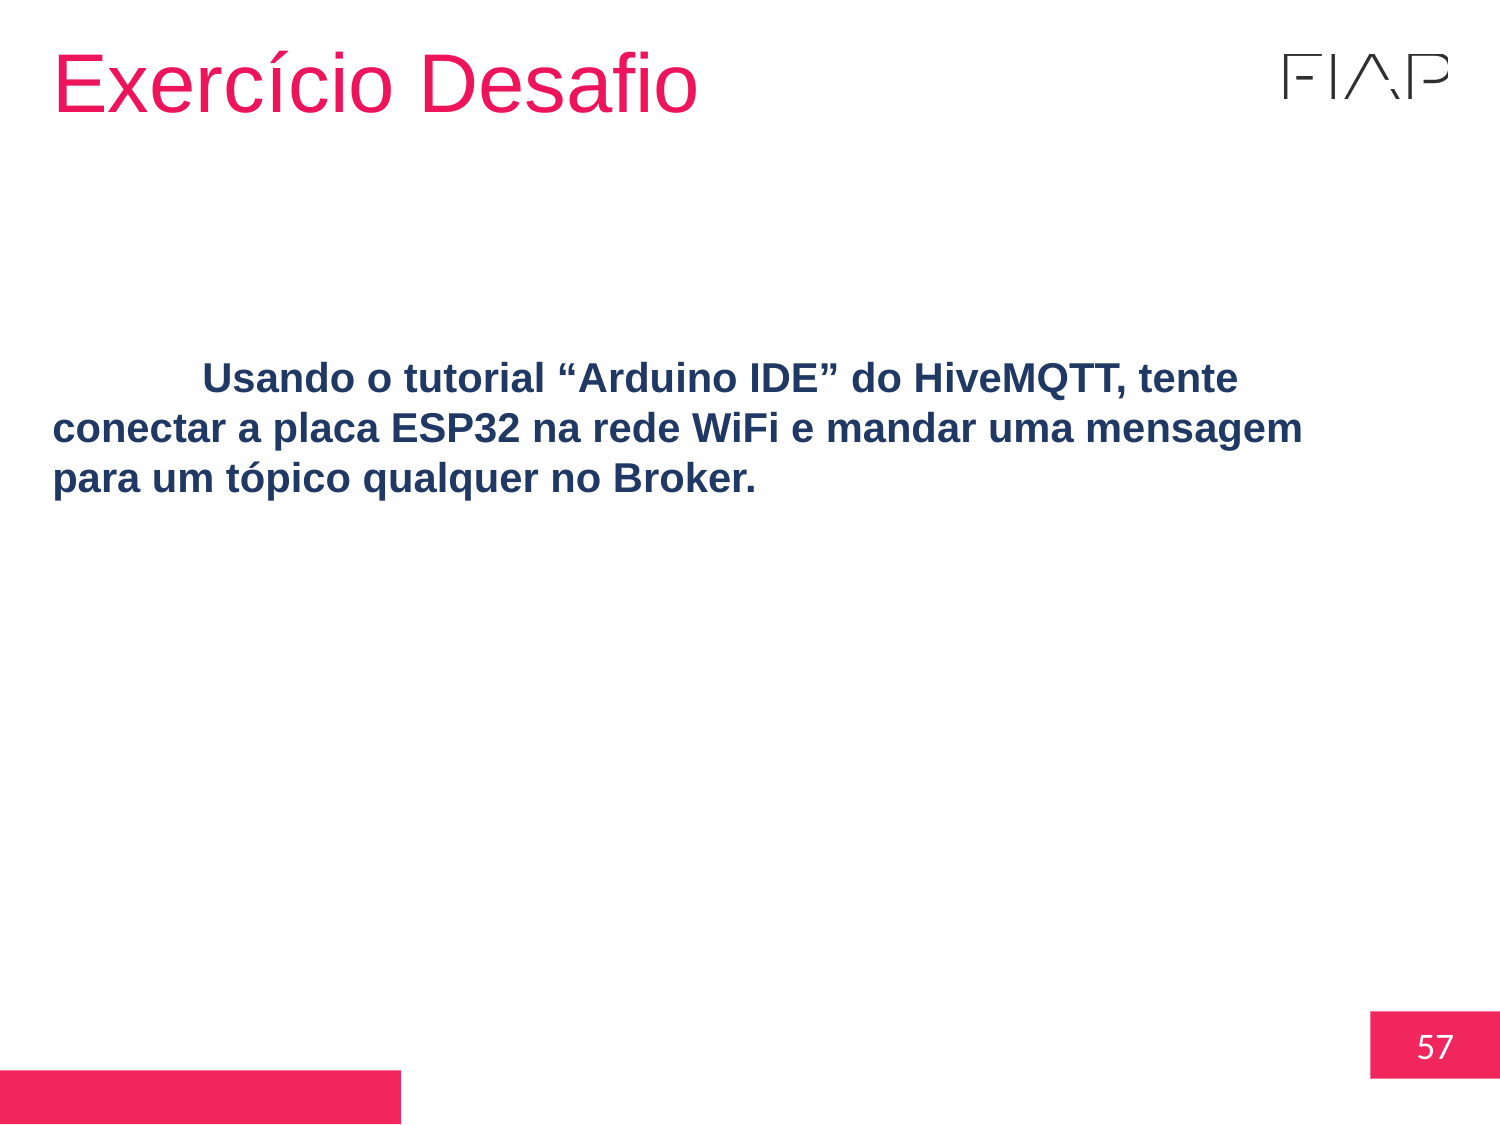

Exercício Desafio
	Usando o tutorial “Arduino IDE” do HiveMQTT, tente conectar a placa ESP32 na rede WiFi e mandar uma mensagem para um tópico qualquer no Broker.